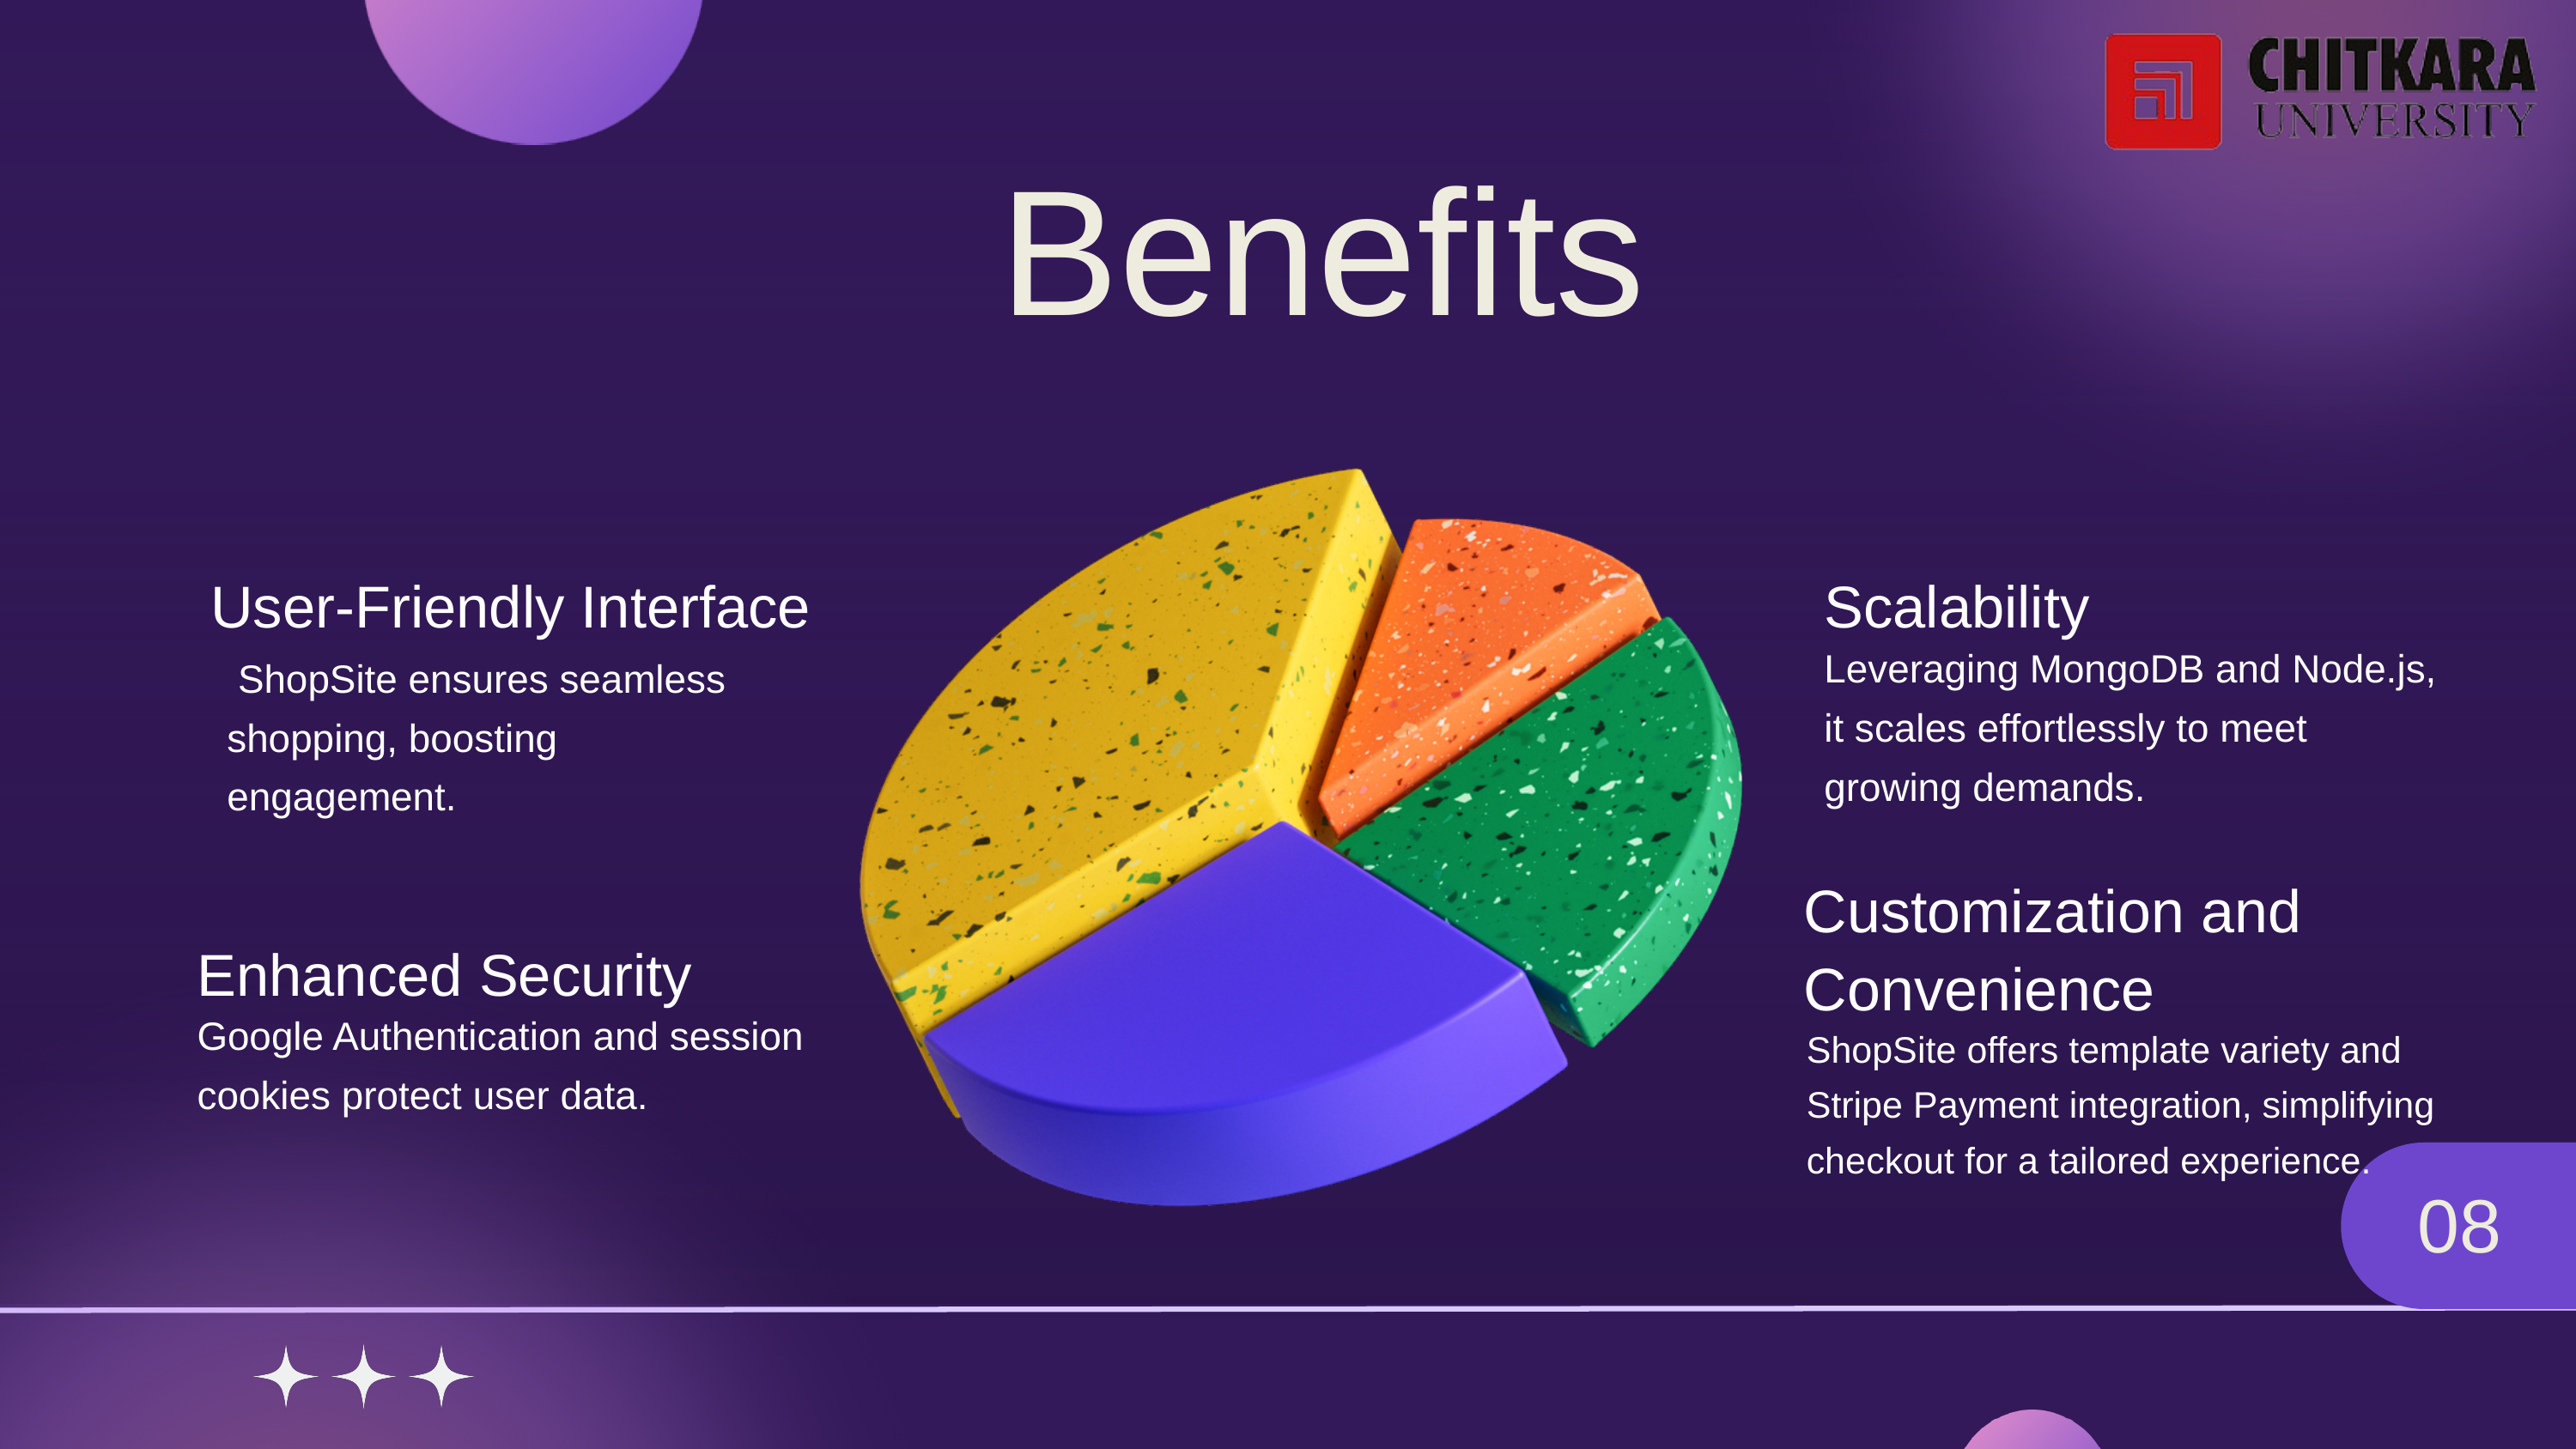

Benefits

User-Friendly Interface
Scalability
Leveraging MongoDB and Node.js, it scales effortlessly to meet growing demands.
 ShopSite ensures seamless shopping, boosting engagement.
Customization and Convenience

Enhanced Security
Google Authentication and session cookies protect user data.
ShopSite offers template variety and Stripe Payment integration, simplifying checkout for a tailored experience.

08